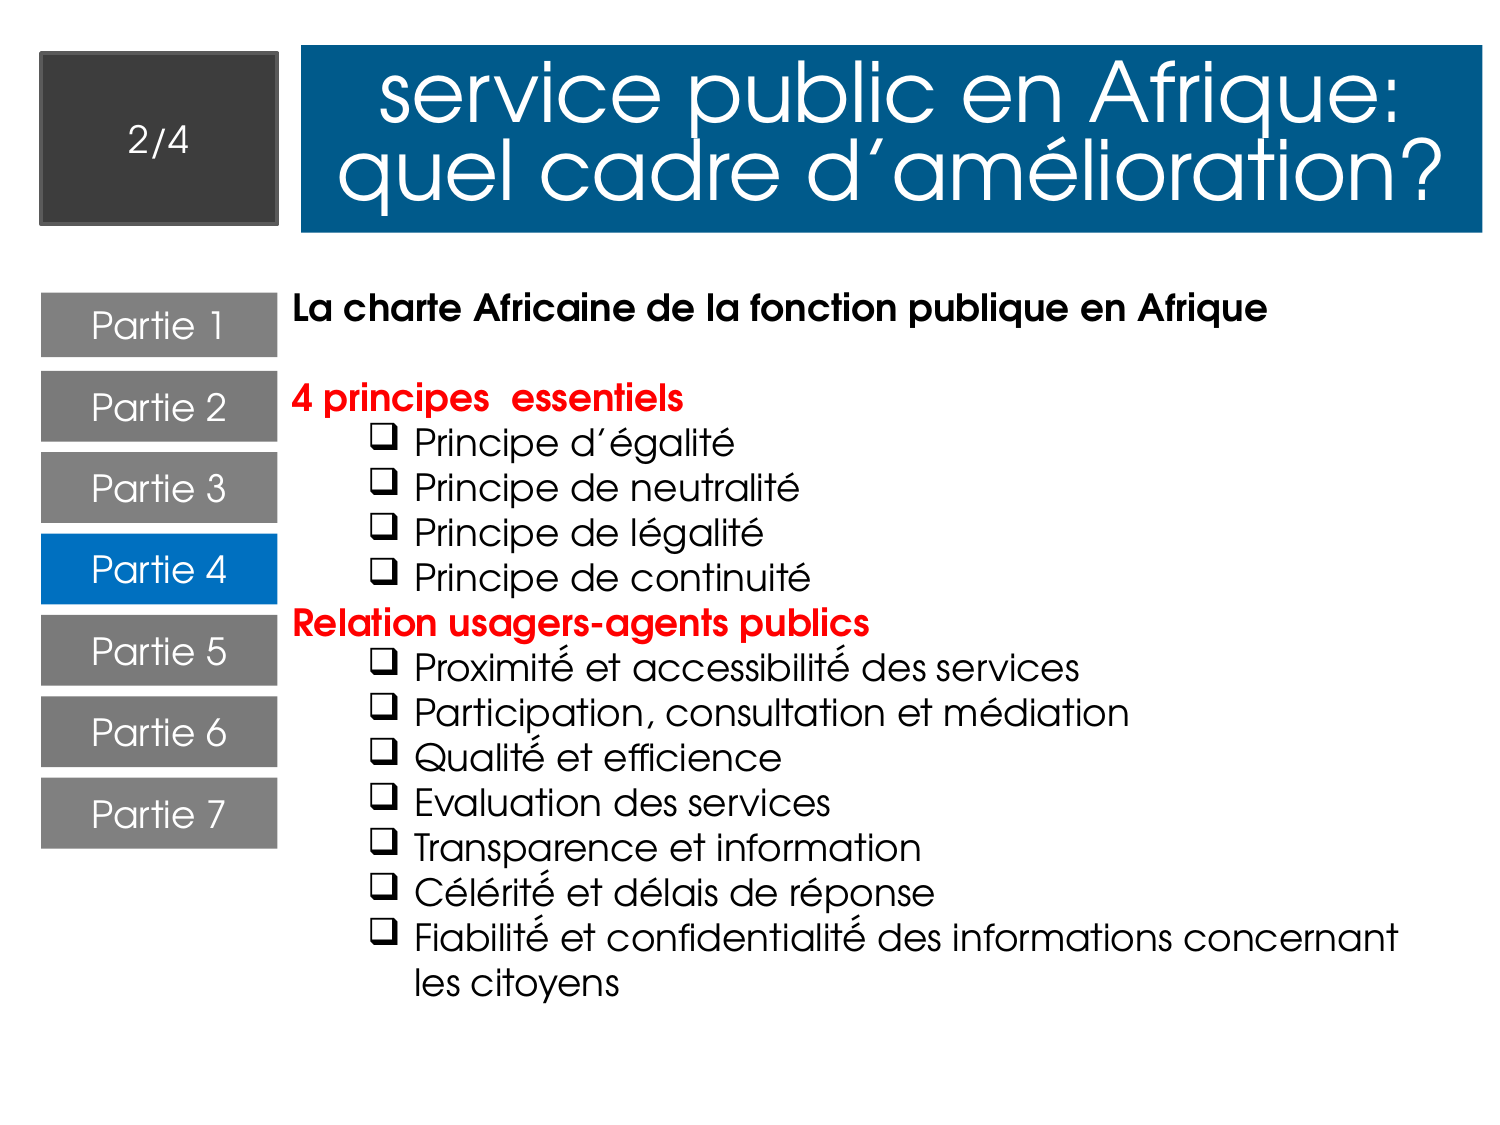

# service public en Afrique: quel cadre d’amélioration?
2/4

La charte Africaine de la fonction publique en Afrique

4 principes  essentiels
Principe d’égalité
Principe de neutralité
Principe de légalité
Principe de continuité
Relation usagers-agents publics
Proximité́ et accessibilité́ des services
Participation, consultation et médiation
Qualité́ et efficience
Evaluation des services
Transparence et information
Célérité́ et délais de réponse
Fiabilité́ et confidentialité́ des informations concernant les citoyens
Partie 1
Partie 2
Partie 3
Partie 4
Partie 5
Partie 6
Partie 7